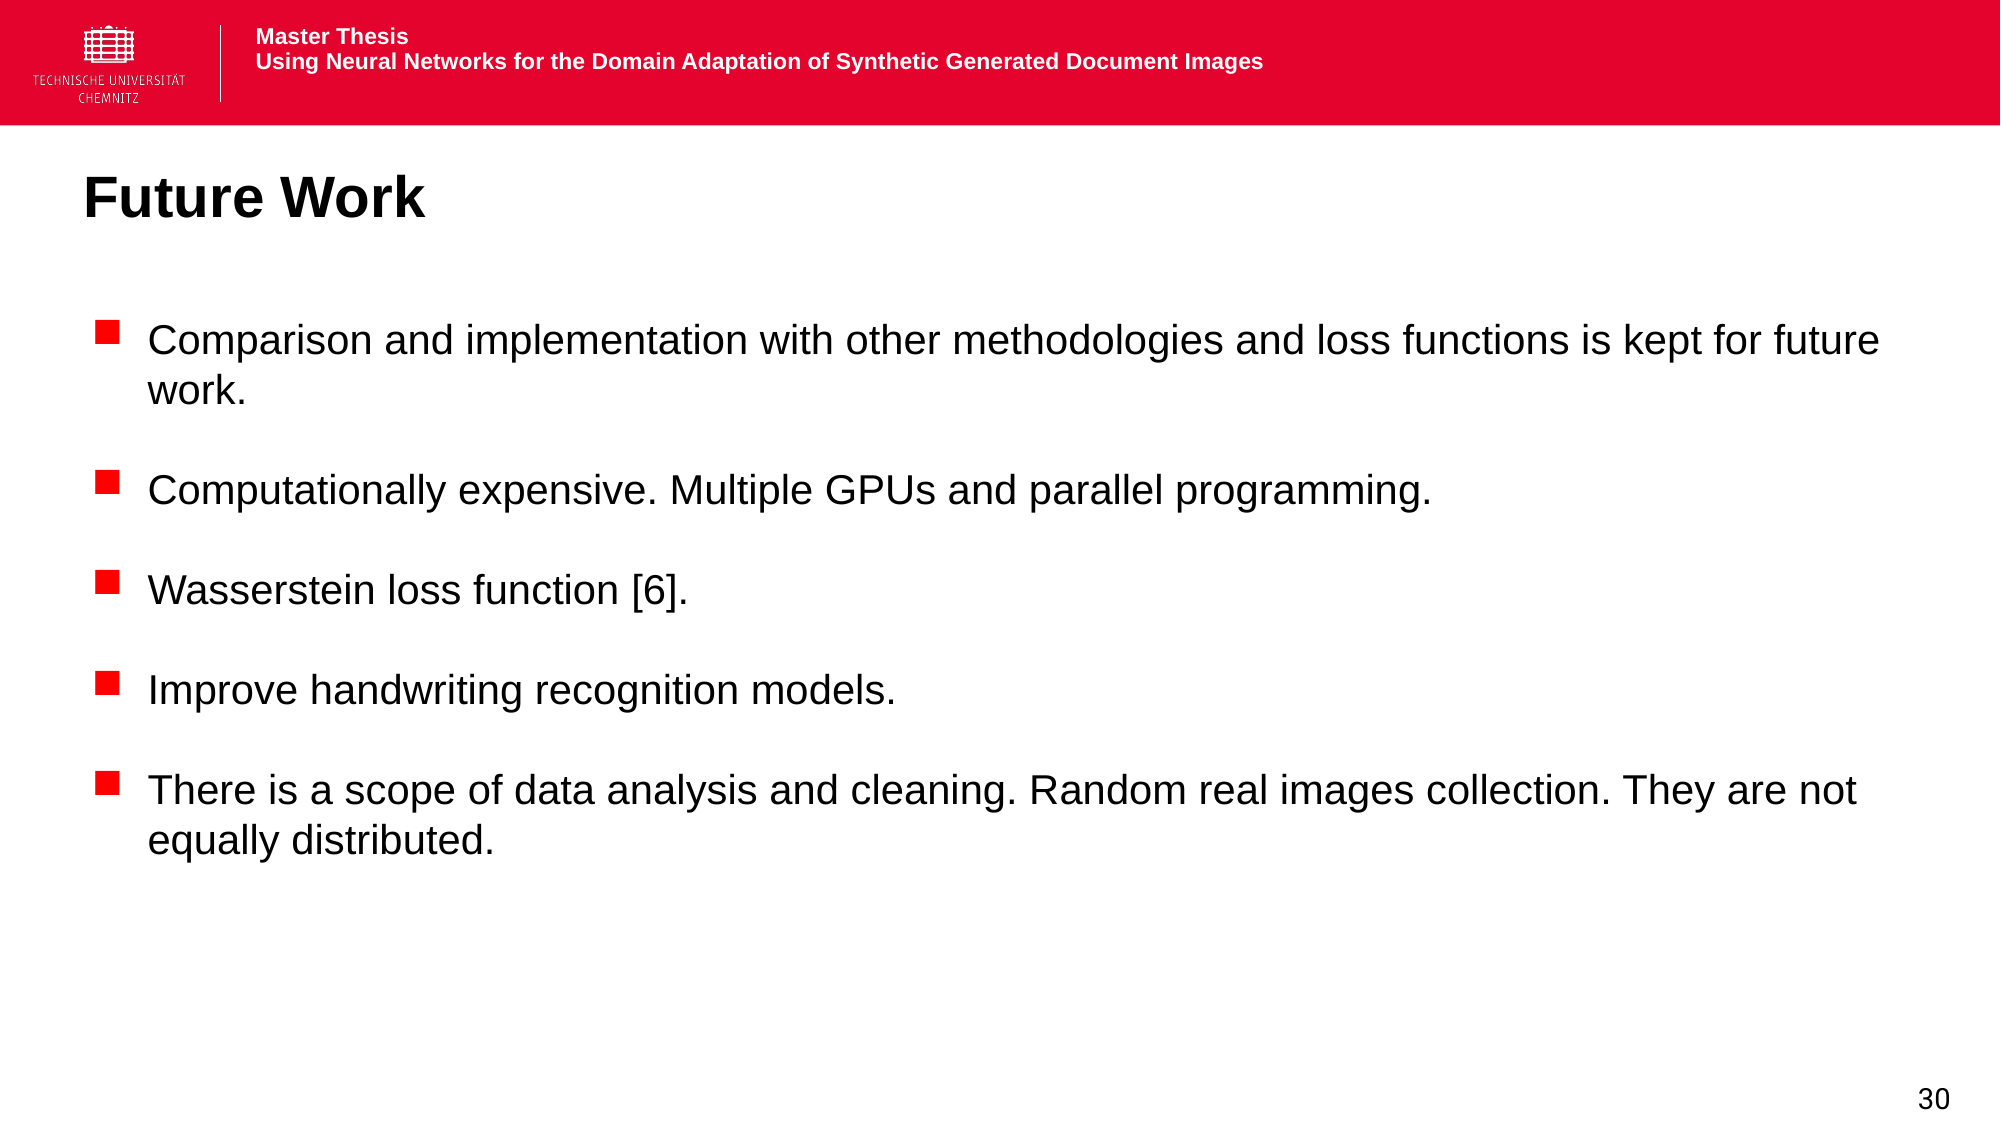

# Master Thesis Using Neural Networks for the Domain Adaptation of Synthetic Generated Document Images
Future Work
Comparison and implementation with other methodologies and loss functions is kept for future work.

Computationally expensive. Multiple GPUs and parallel programming.

Wasserstein loss function [6].

Improve handwriting recognition models.

There is a scope of data analysis and cleaning. Random real images collection. They are not equally distributed.